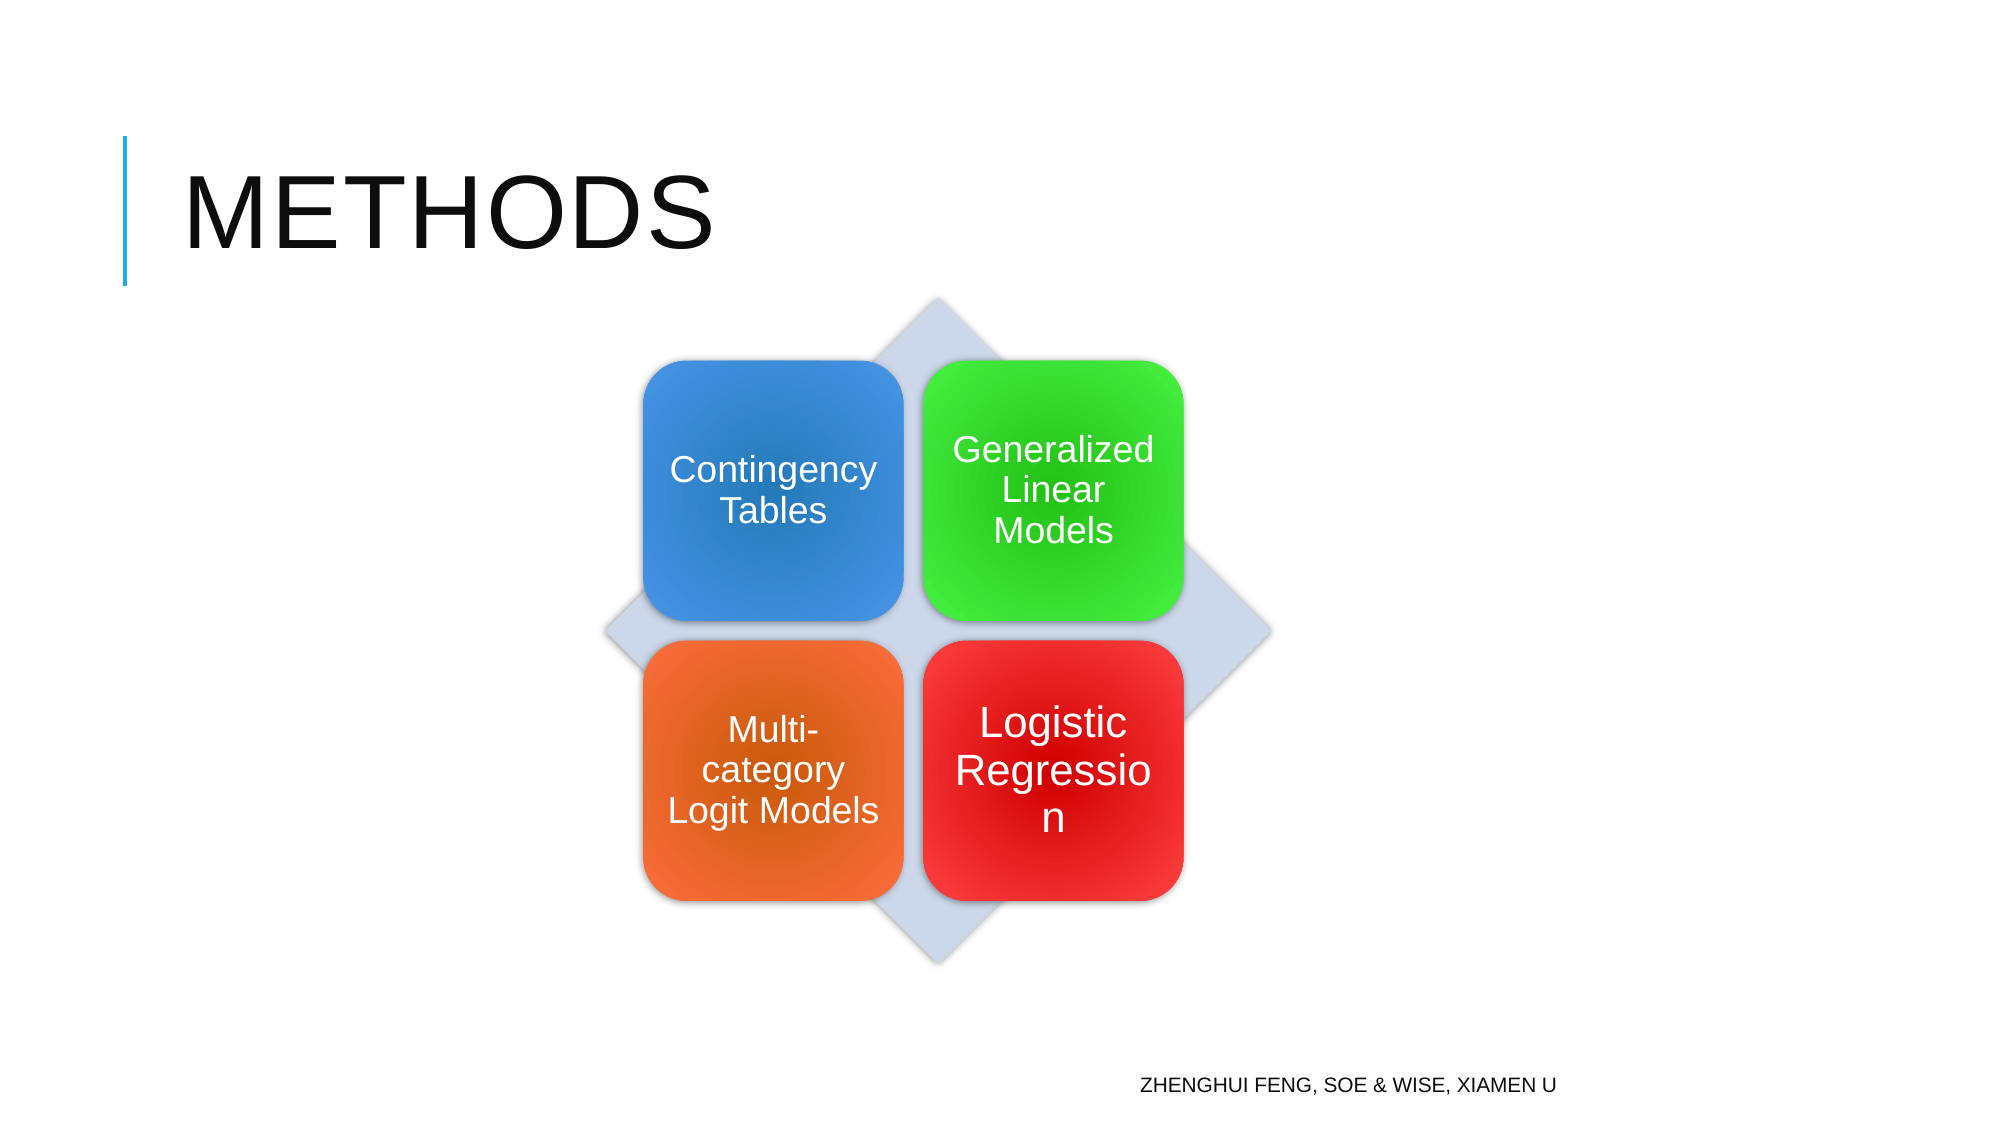

# Methods

Contingency Tables
Generalized Linear Models
Multi-category Logit Models
Logistic Regression
Zhenghui Feng, SOE & WISE, Xiamen U